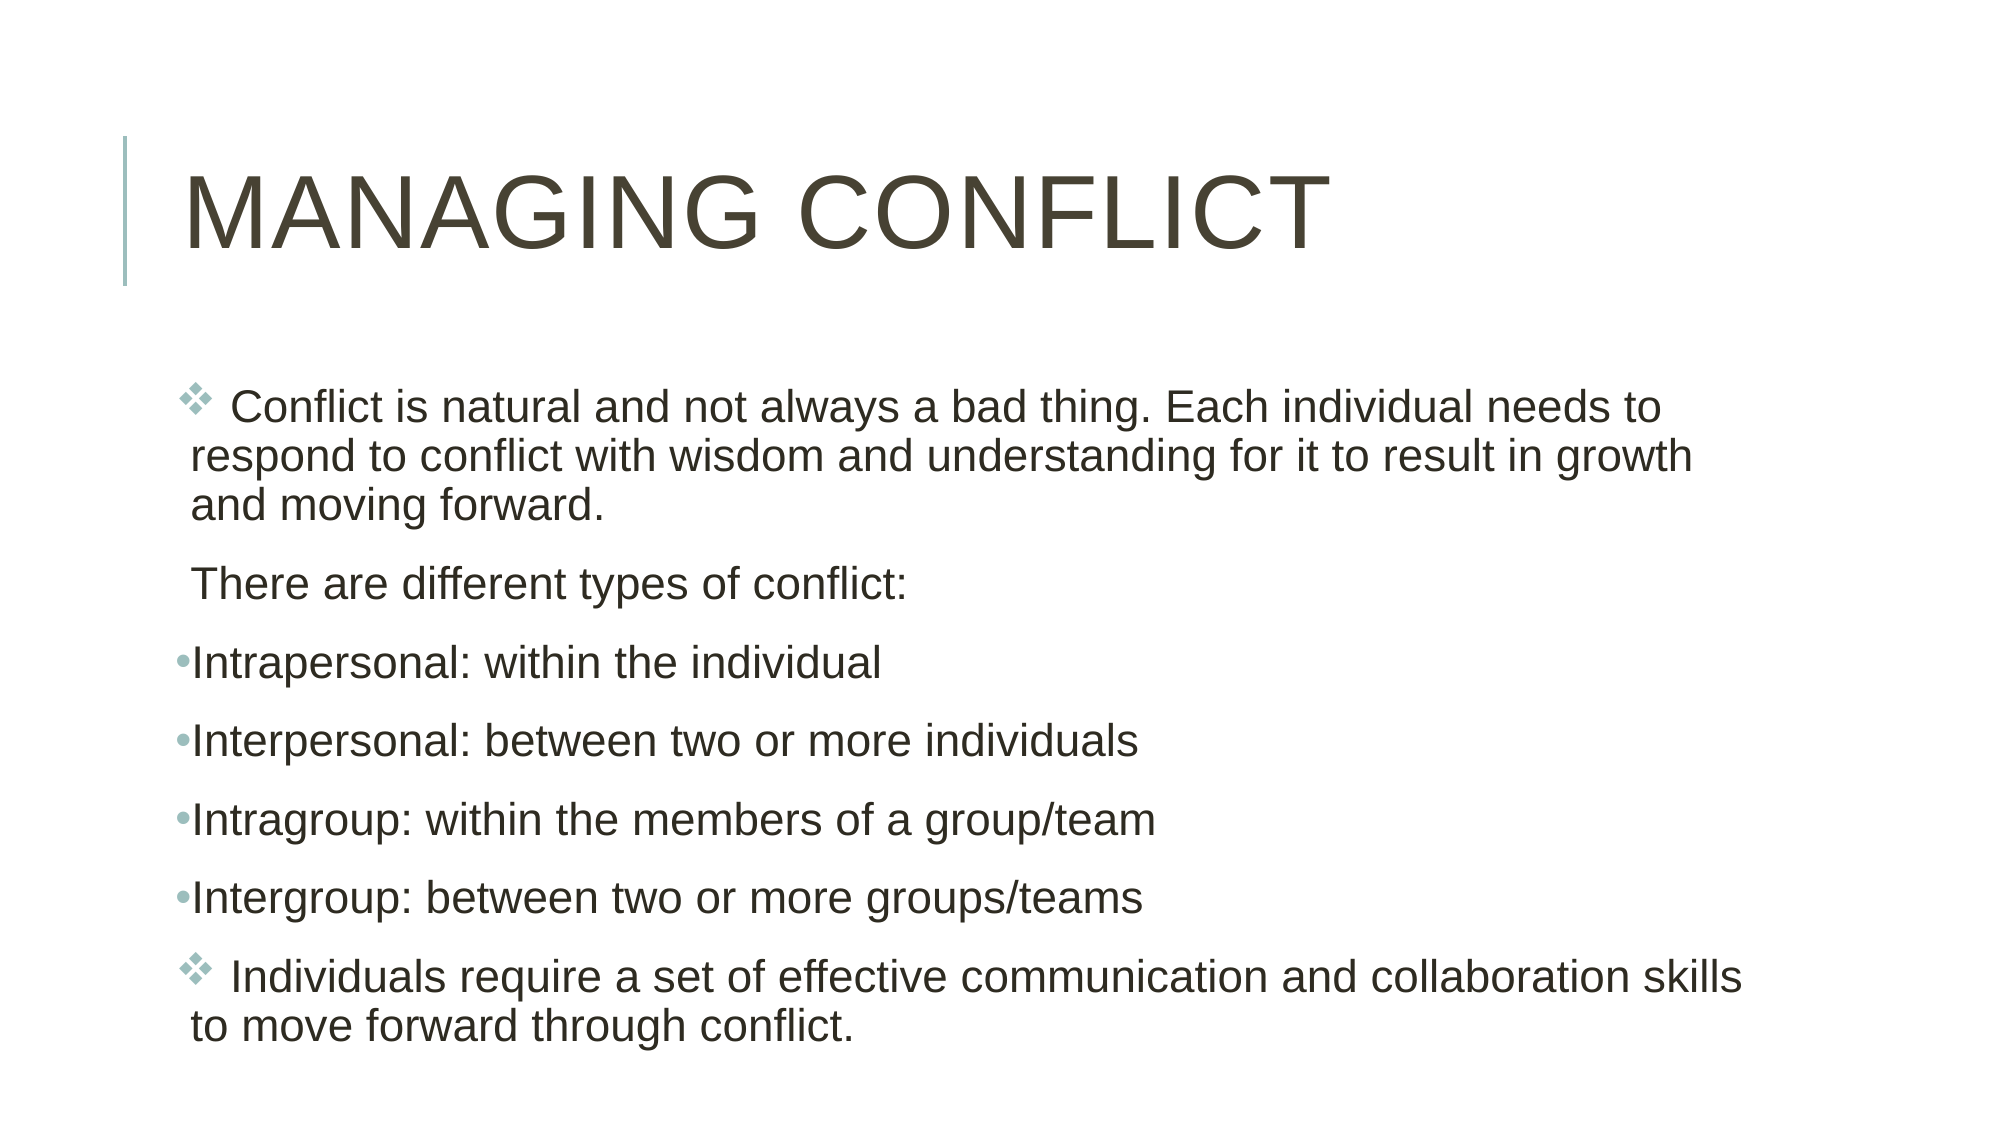

# Managing conflict
 Conflict is natural and not always a bad thing. Each individual needs to respond to conflict with wisdom and understanding for it to result in growth and moving forward.
There are different types of conflict:
Intrapersonal: within the individual
Interpersonal: between two or more individuals
Intragroup: within the members of a group/team
Intergroup: between two or more groups/teams
 Individuals require a set of effective communication and collaboration skills to move forward through conflict.